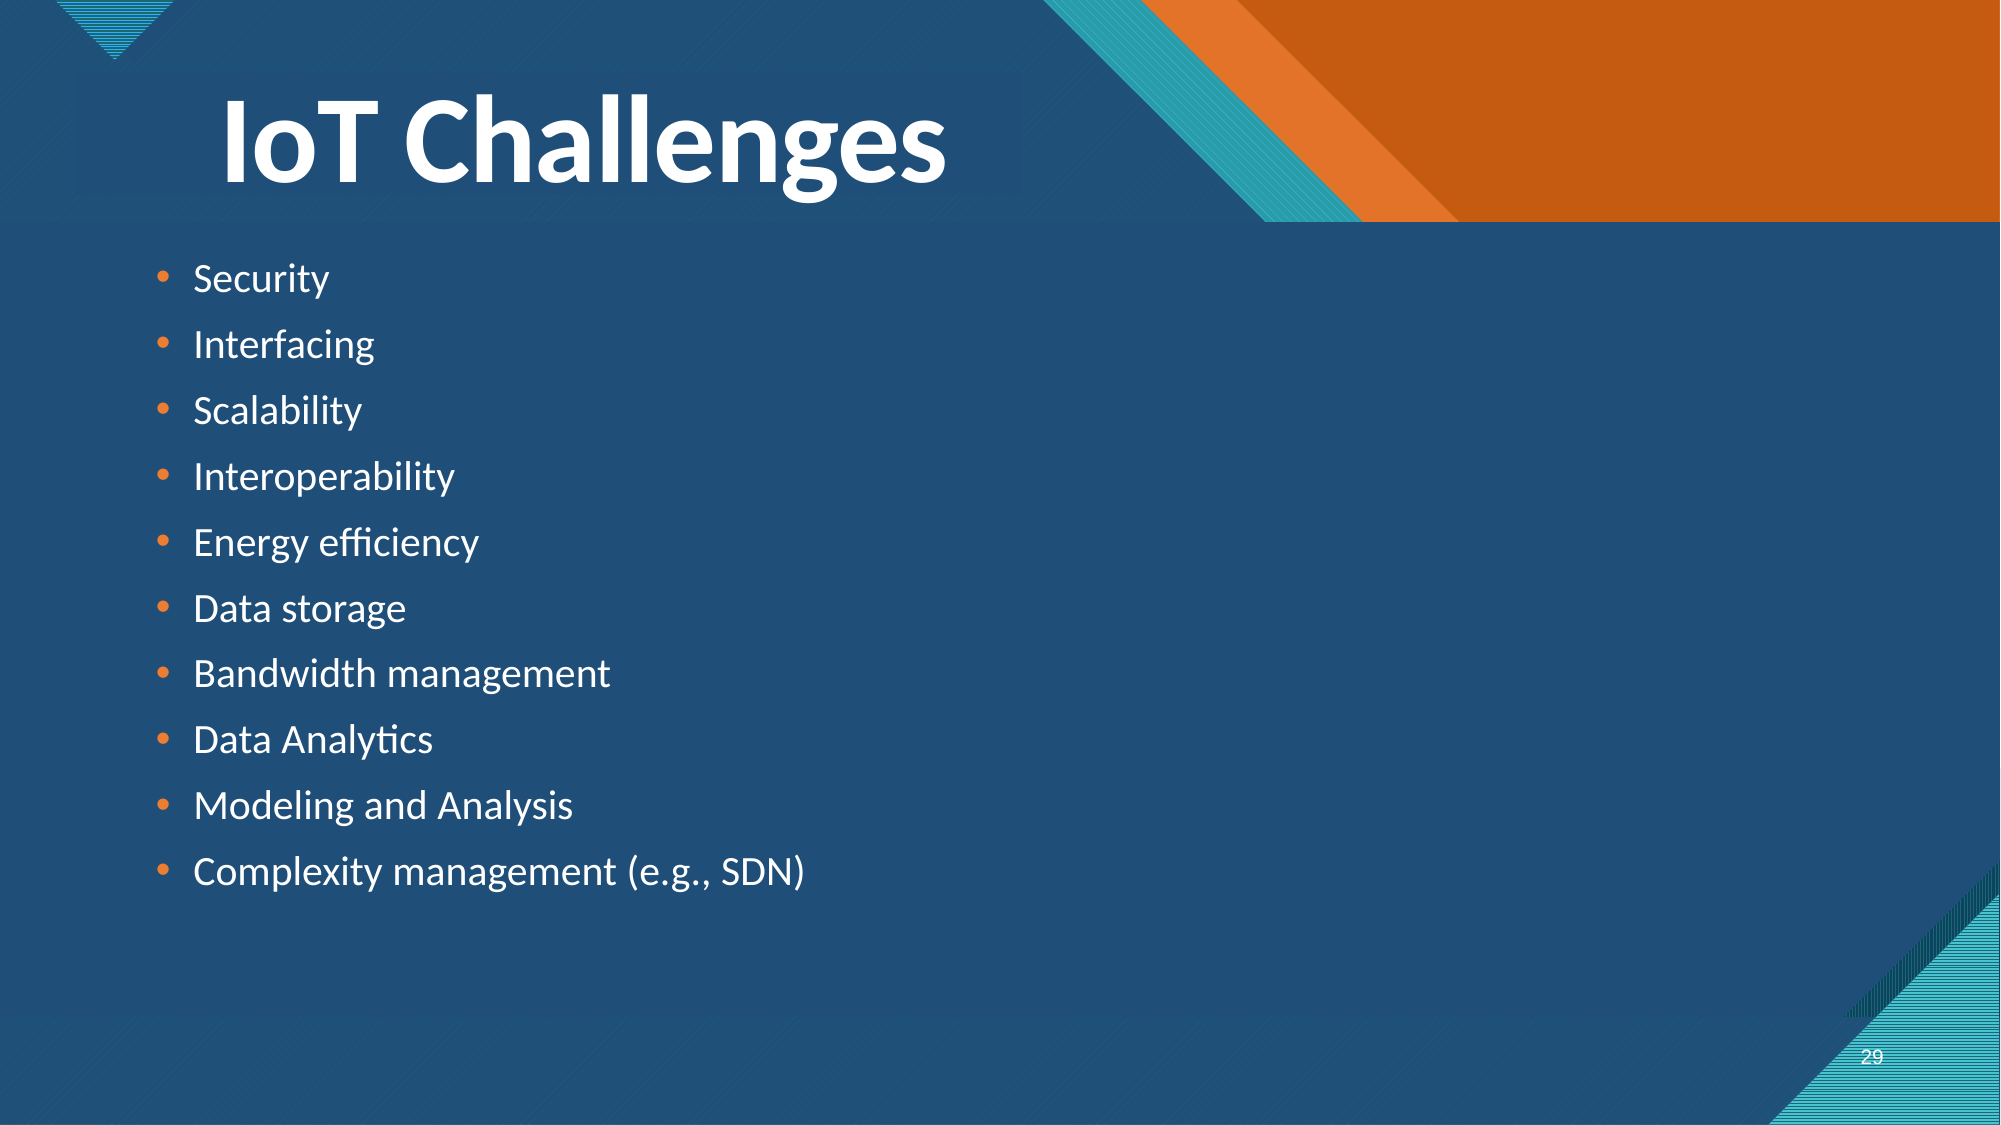

IoT Challenges

# Security
Interfacing
Scalability
Interoperability
Energy efficiency
Data storage
Bandwidth management
Data Analytics
Modeling and Analysis
Complexity management (e.g., SDN)